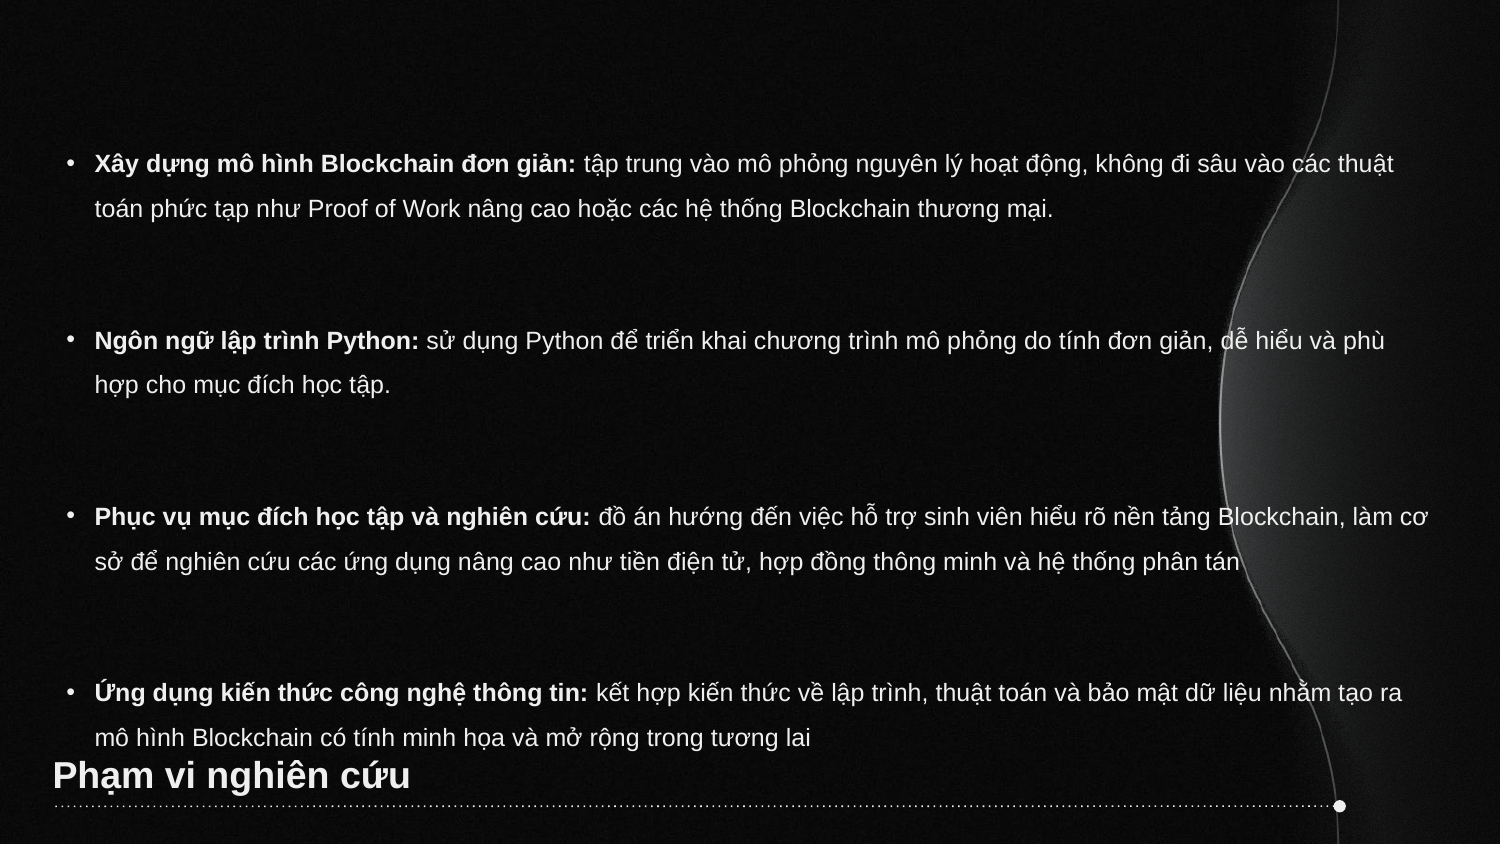

Xây dựng mô hình Blockchain đơn giản: tập trung vào mô phỏng nguyên lý hoạt động, không đi sâu vào các thuật toán phức tạp như Proof of Work nâng cao hoặc các hệ thống Blockchain thương mại.

Ngôn ngữ lập trình Python: sử dụng Python để triển khai chương trình mô phỏng do tính đơn giản, dễ hiểu và phù hợp cho mục đích học tập.

Phục vụ mục đích học tập và nghiên cứu: đồ án hướng đến việc hỗ trợ sinh viên hiểu rõ nền tảng Blockchain, làm cơ sở để nghiên cứu các ứng dụng nâng cao như tiền điện tử, hợp đồng thông minh và hệ thống phân tán

Ứng dụng kiến thức công nghệ thông tin: kết hợp kiến thức về lập trình, thuật toán và bảo mật dữ liệu nhằm tạo ra mô hình Blockchain có tính minh họa và mở rộng trong tương lai
# Phạm vi nghiên cứu